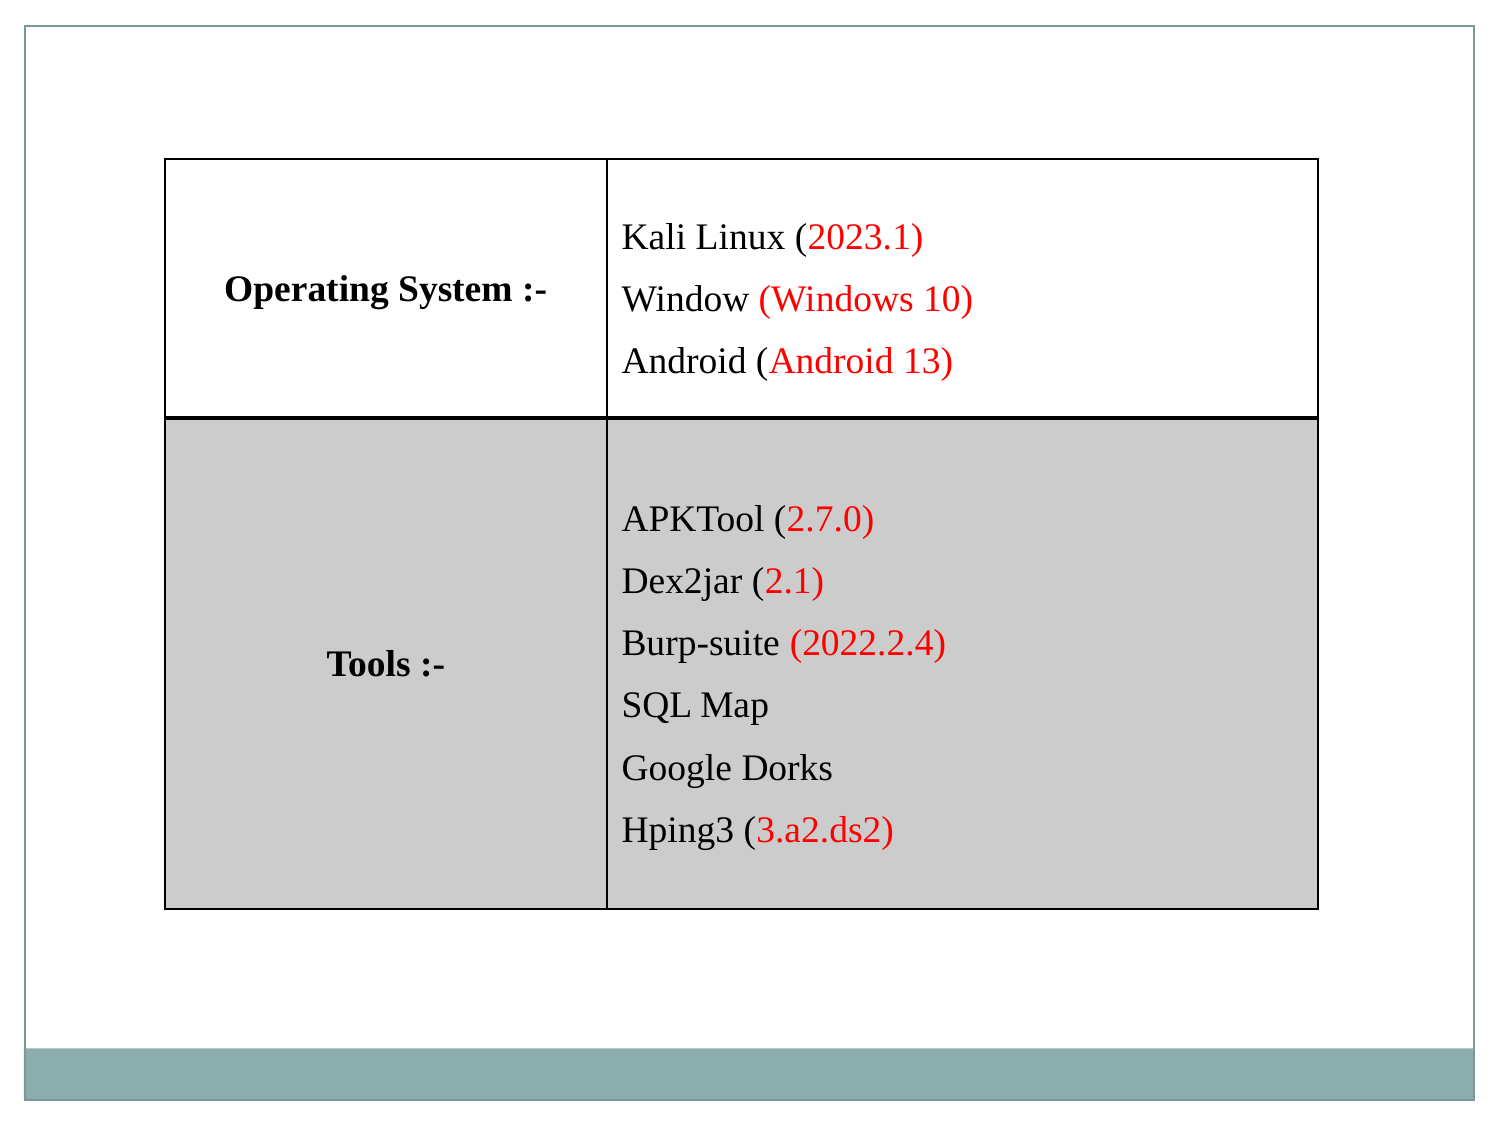

| Operating System :- | Kali Linux (2023.1) Window (Windows 10) Android (Android 13) |
| --- | --- |
| Tools :- | APKTool (2.7.0)  Dex2jar (2.1) Burp-suite (2022.2.4) SQL Map  Google Dorks Hping3 (3.a2.ds2) |